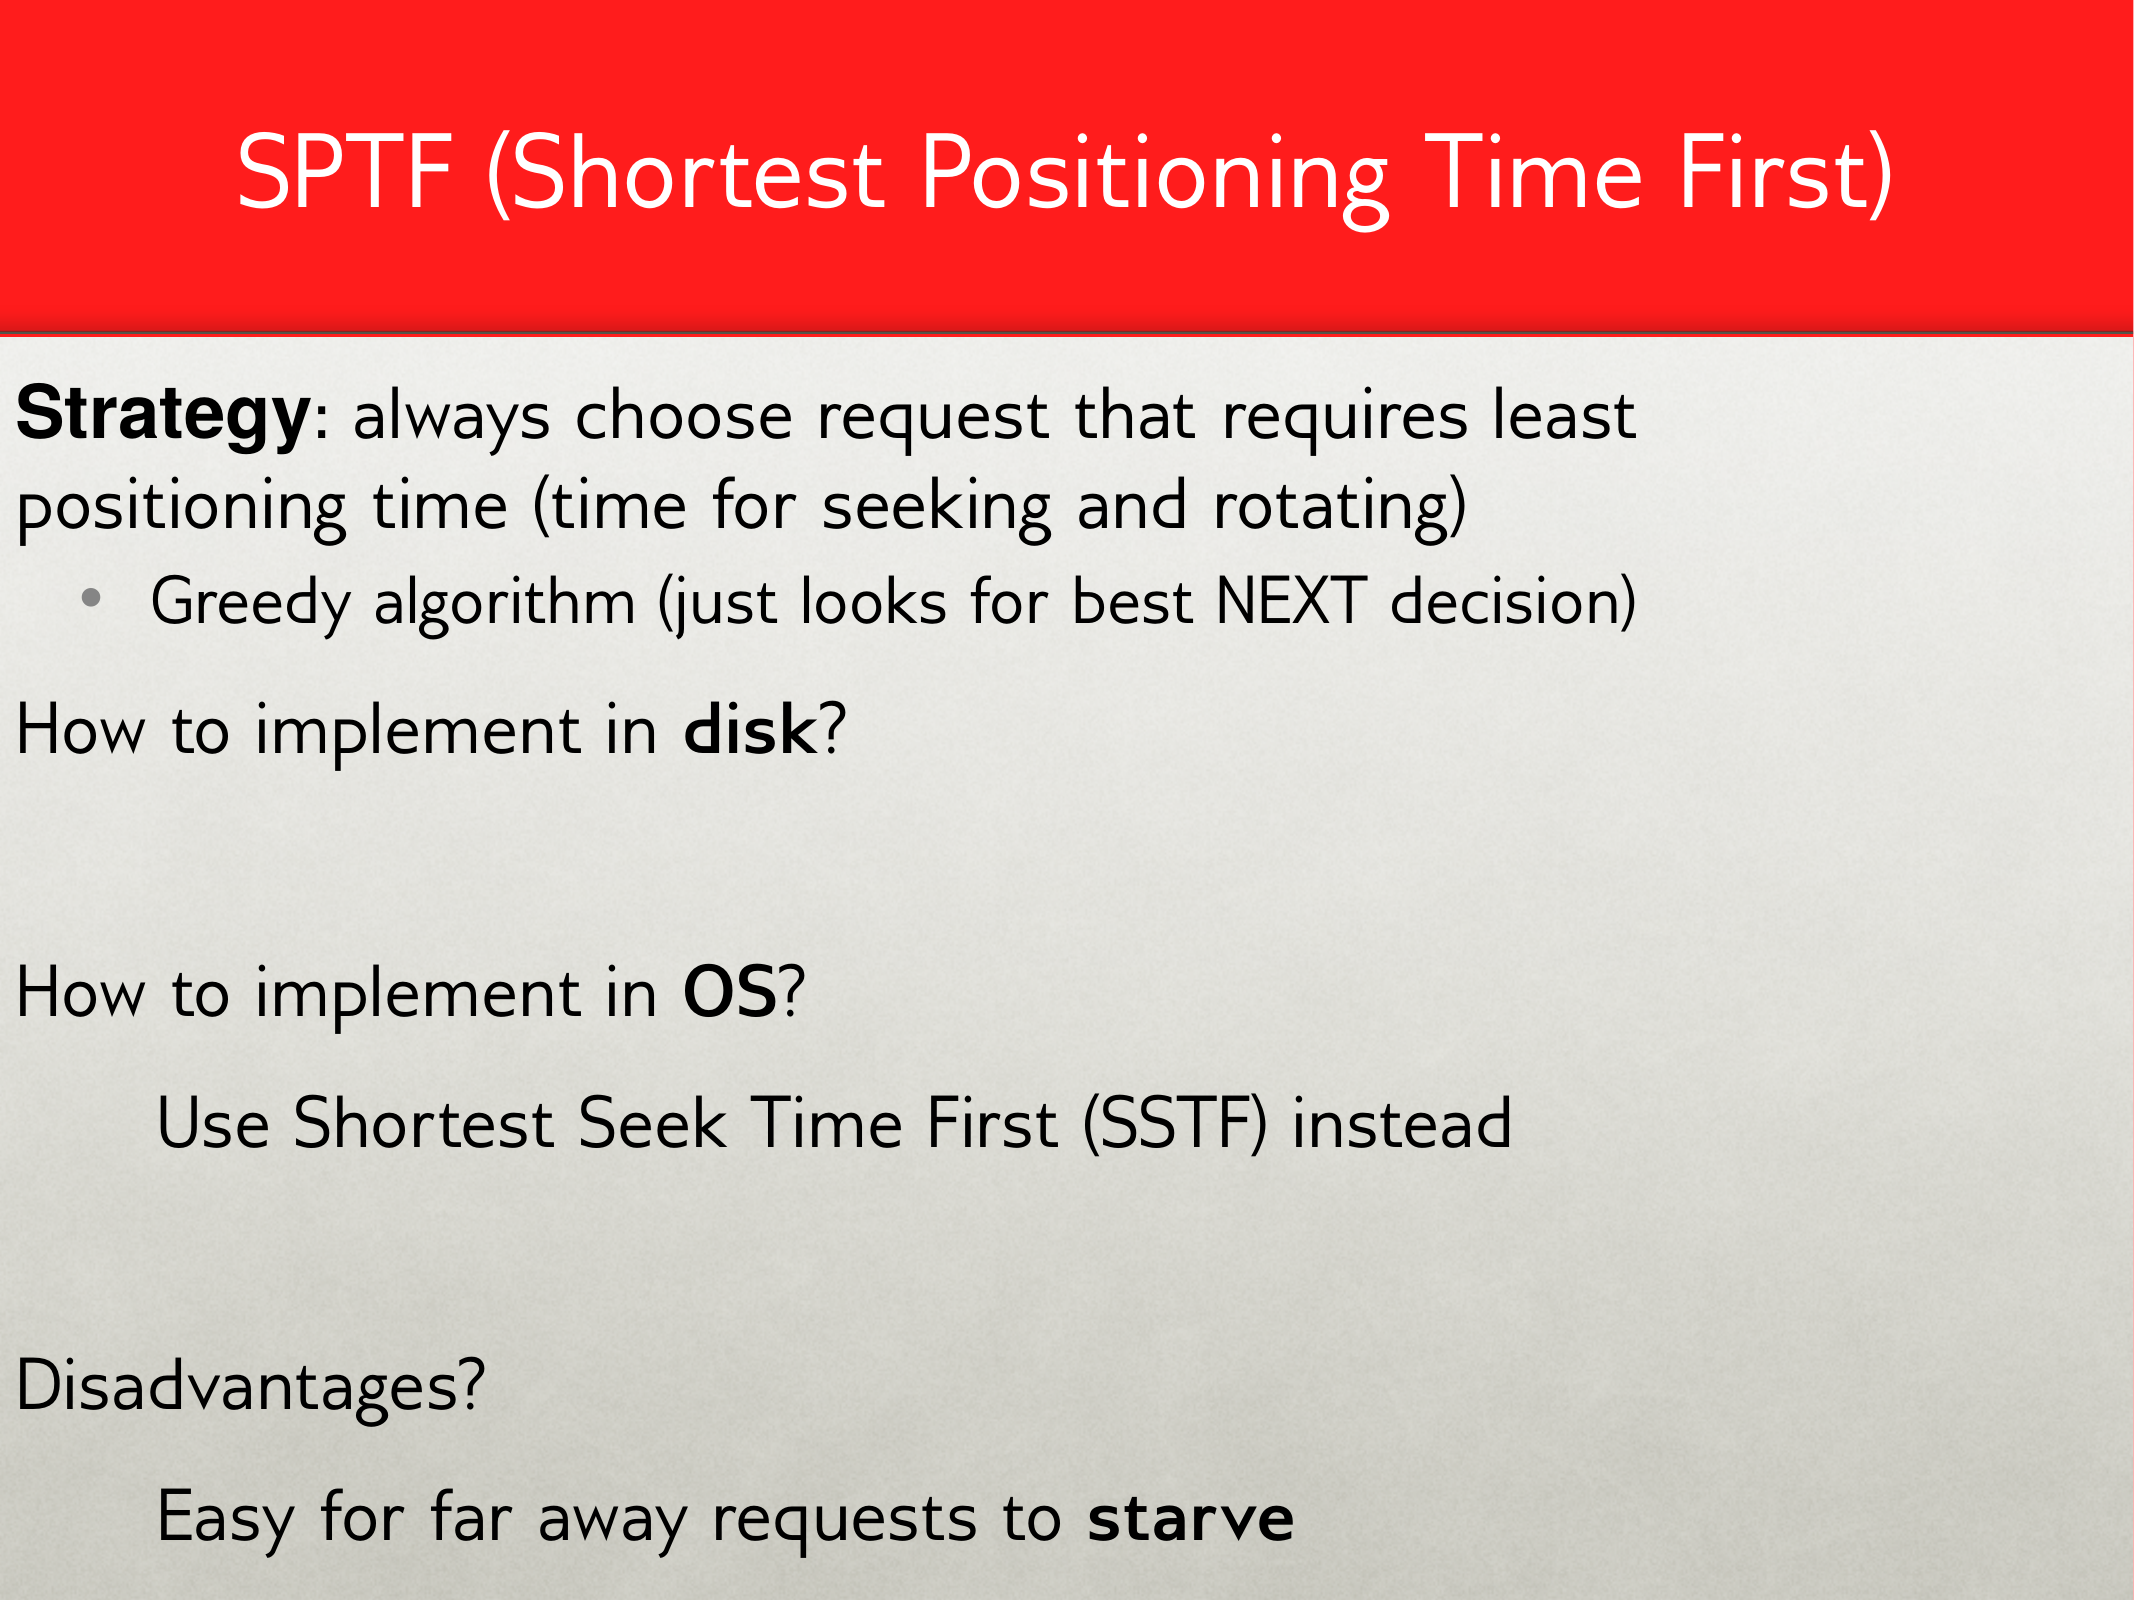

# SPTF (Shortest Positioning Time First)
Strategy: always choose request that requires least positioning time (time for seeking and rotating)
Greedy algorithm (just looks for best NEXT decision)
How to implement in disk?

How to implement in OS?
	Use Shortest Seek Time First (SSTF) instead

Disadvantages?
	Easy for far away requests to starve